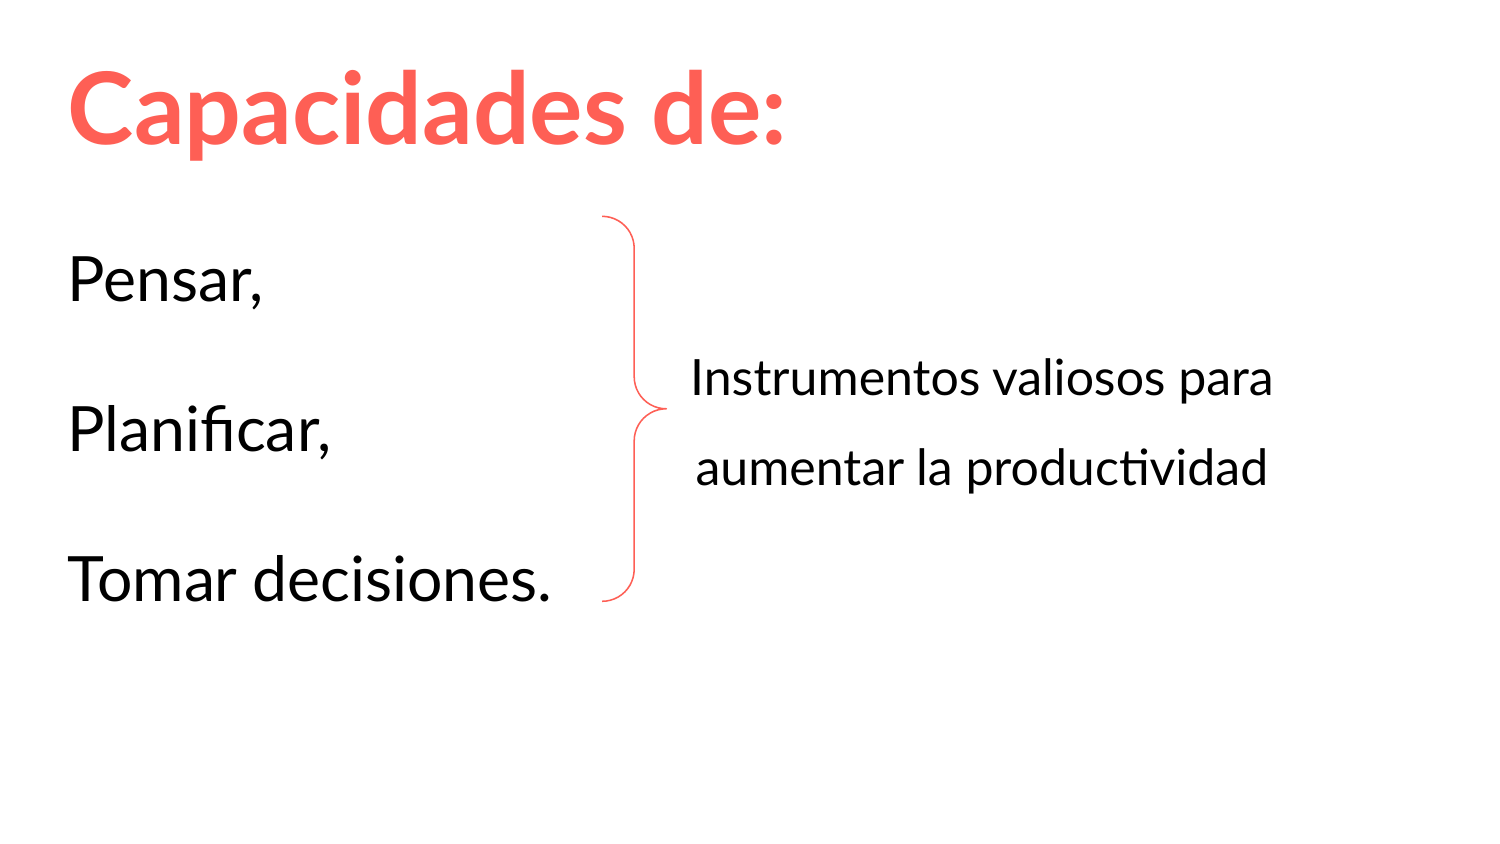

Capacidades de:

Pensar,
Planificar,

Tomar decisiones.

Instrumentos valiosos para aumentar la productividad